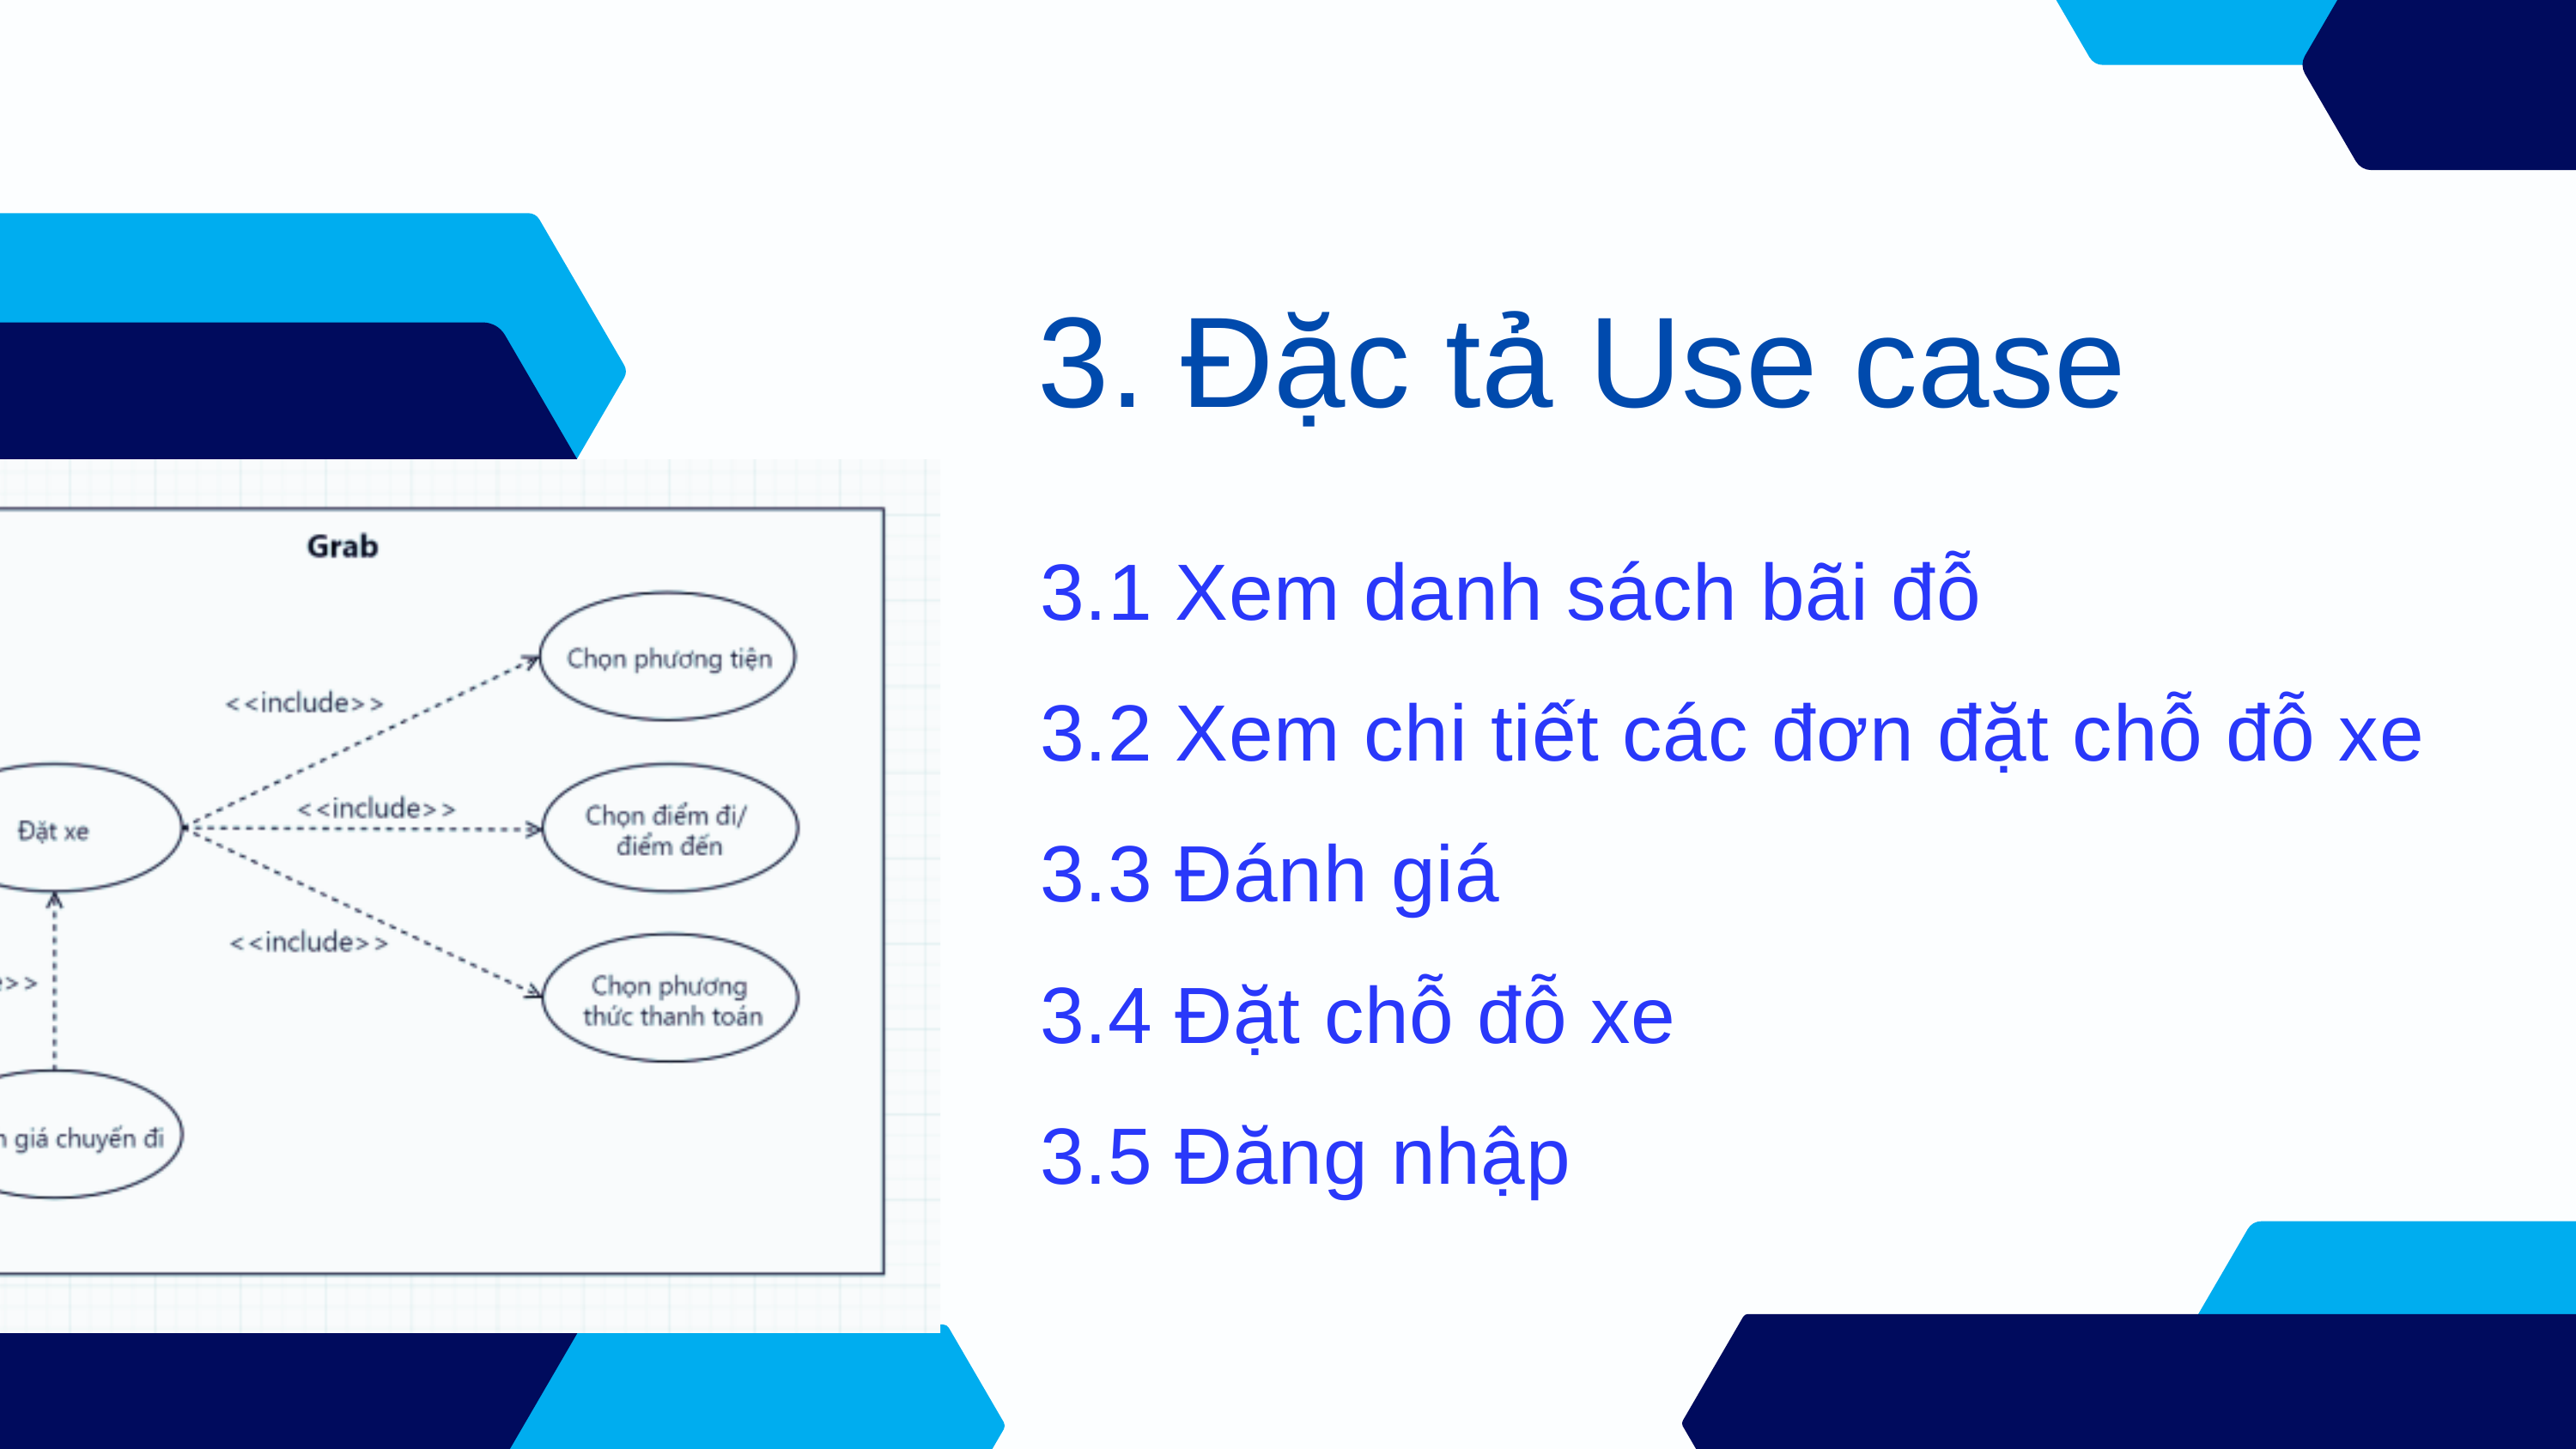

3. Đặc tả Use case

3.1 Xem danh sách bãi đỗ
3.2 Xem chi tiết các đơn đặt chỗ đỗ xe
3.3 Đánh giá
3.4 Đặt chỗ đỗ xe
3.5 Đăng nhập